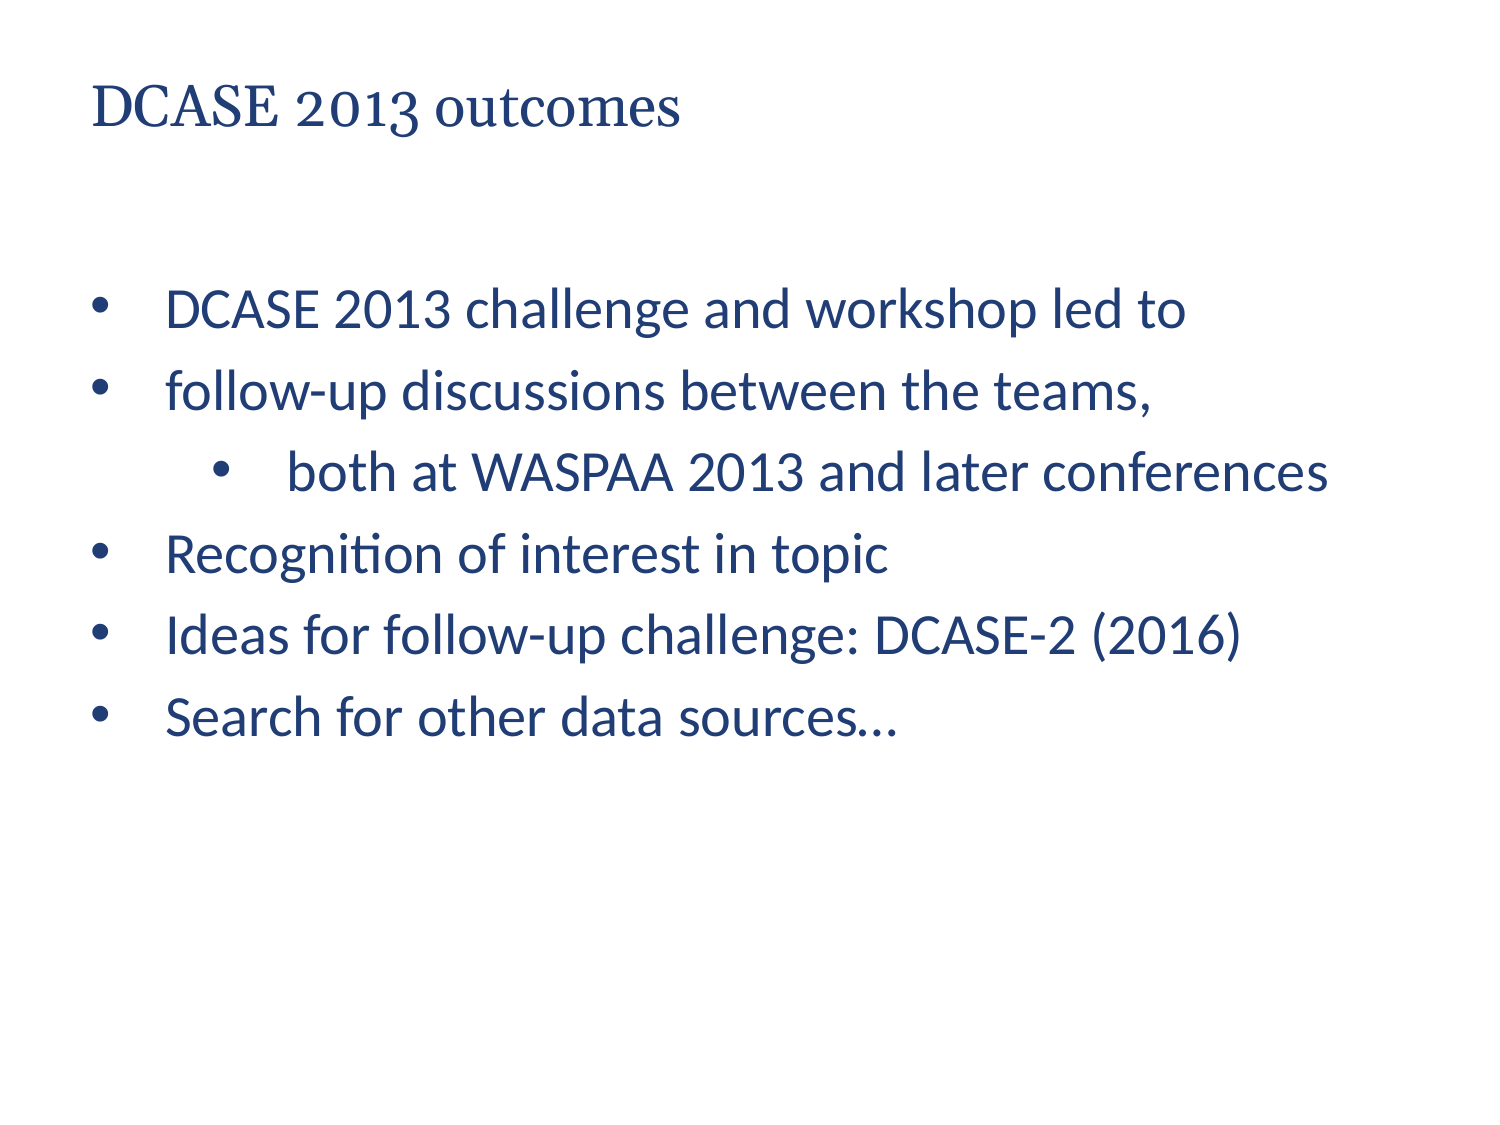

# DCASE 2013 outcomes
DCASE 2013 challenge and workshop led to
follow-up discussions between the teams,
both at WASPAA 2013 and later conferences
Recognition of interest in topic
Ideas for follow-up challenge: DCASE-2 (2016)
Search for other data sources…